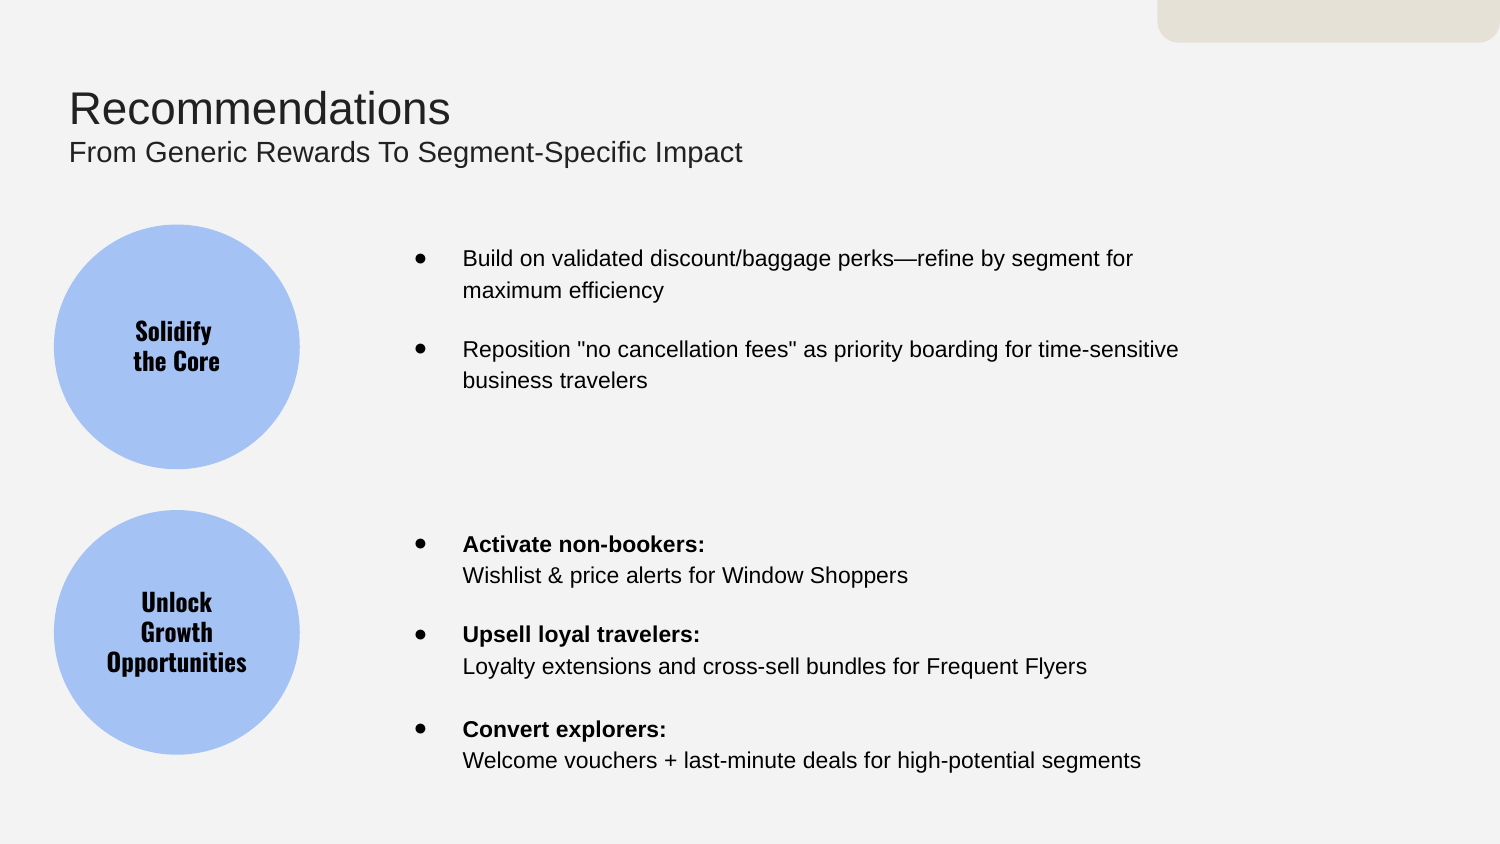

Recommendations
From Generic Rewards To Segment-Specific Impact
Build on validated discount/baggage perks—refine by segment for maximum efficiency
Reposition "no cancellation fees" as priority boarding for time-sensitive business travelers
Solidify
the Core
Unlock Growth Opportunities
Activate non-bookers:
Wishlist & price alerts for Window Shoppers
Upsell loyal travelers:
Loyalty extensions and cross-sell bundles for Frequent Flyers
Convert explorers:
Welcome vouchers + last-minute deals for high-potential segments